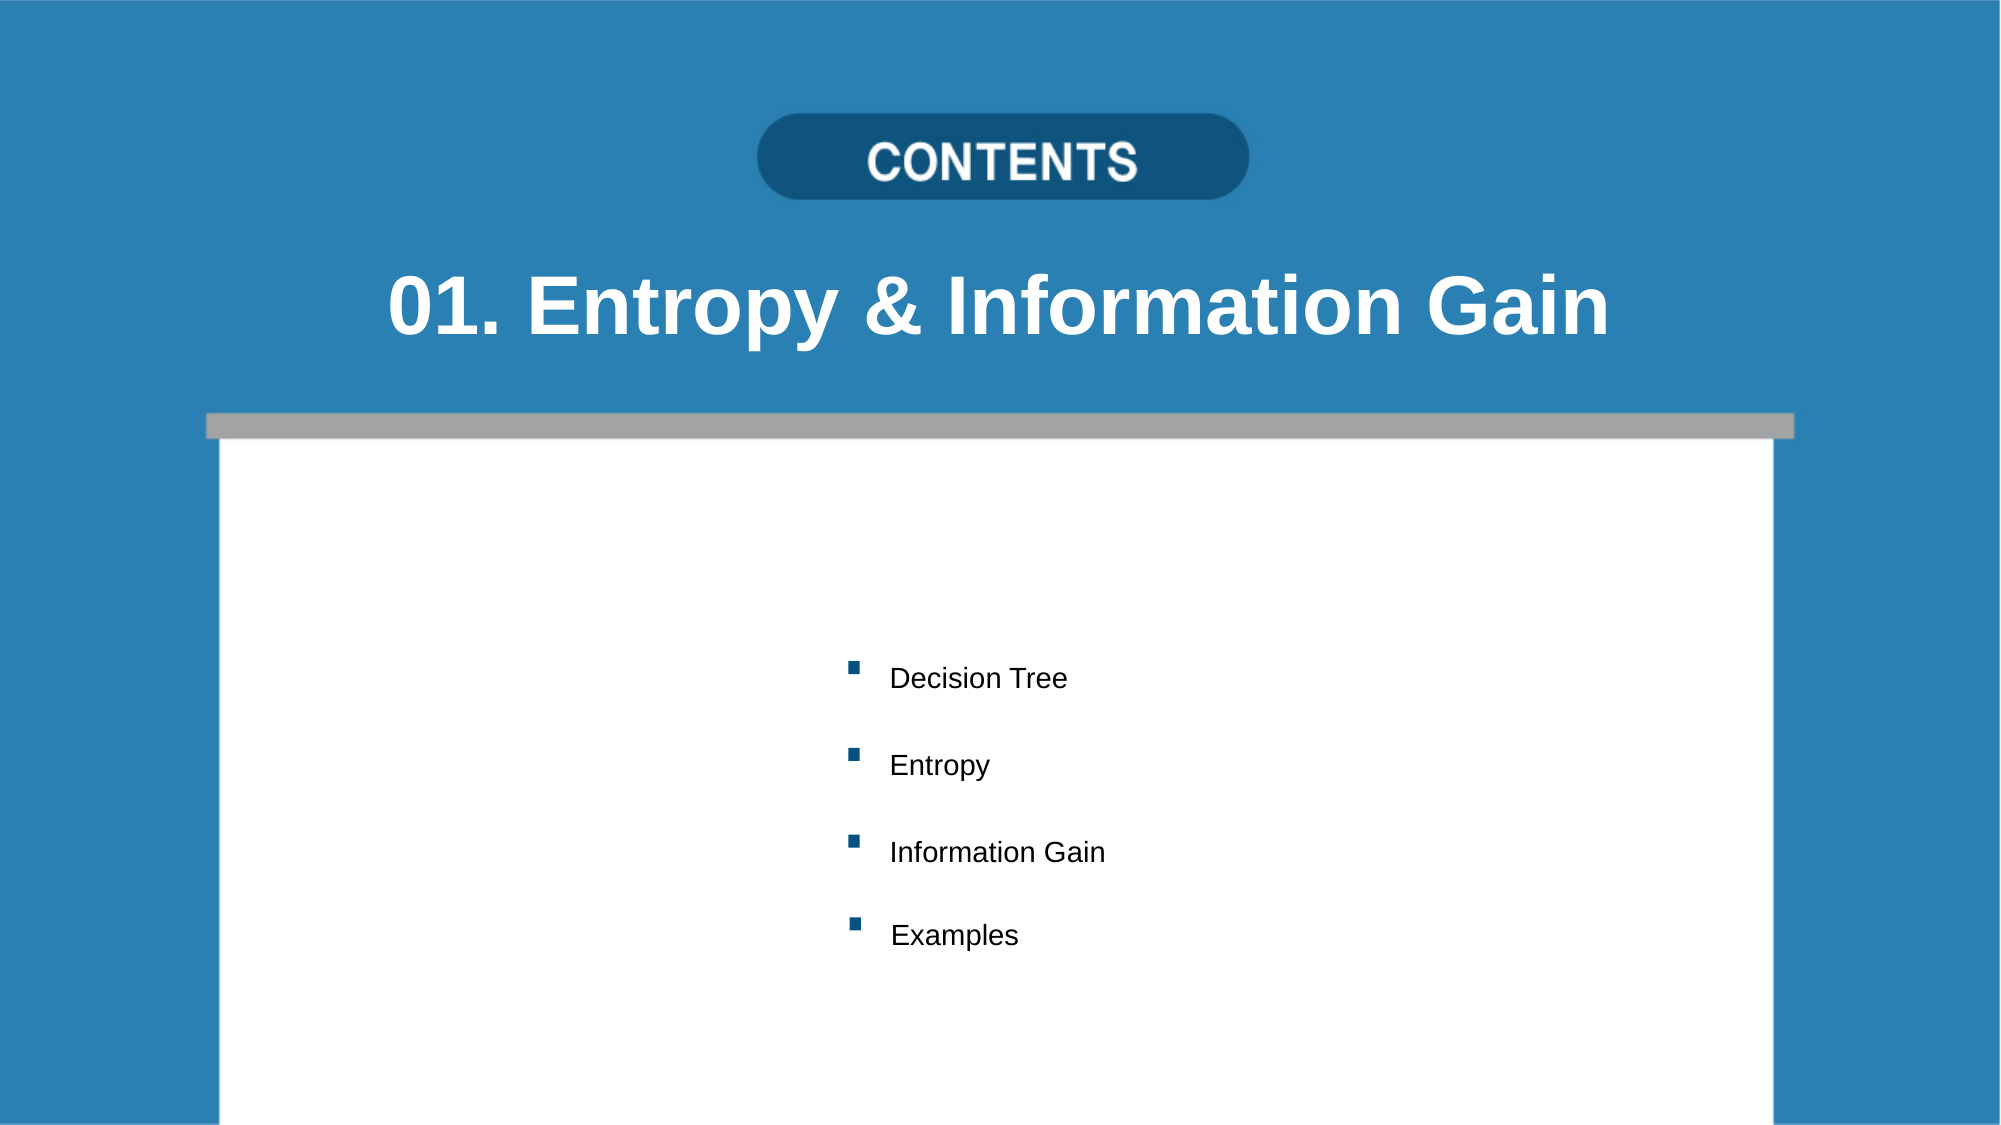

01. Entropy & Information Gain

Decision Tree

Entropy

Information Gain

Examples